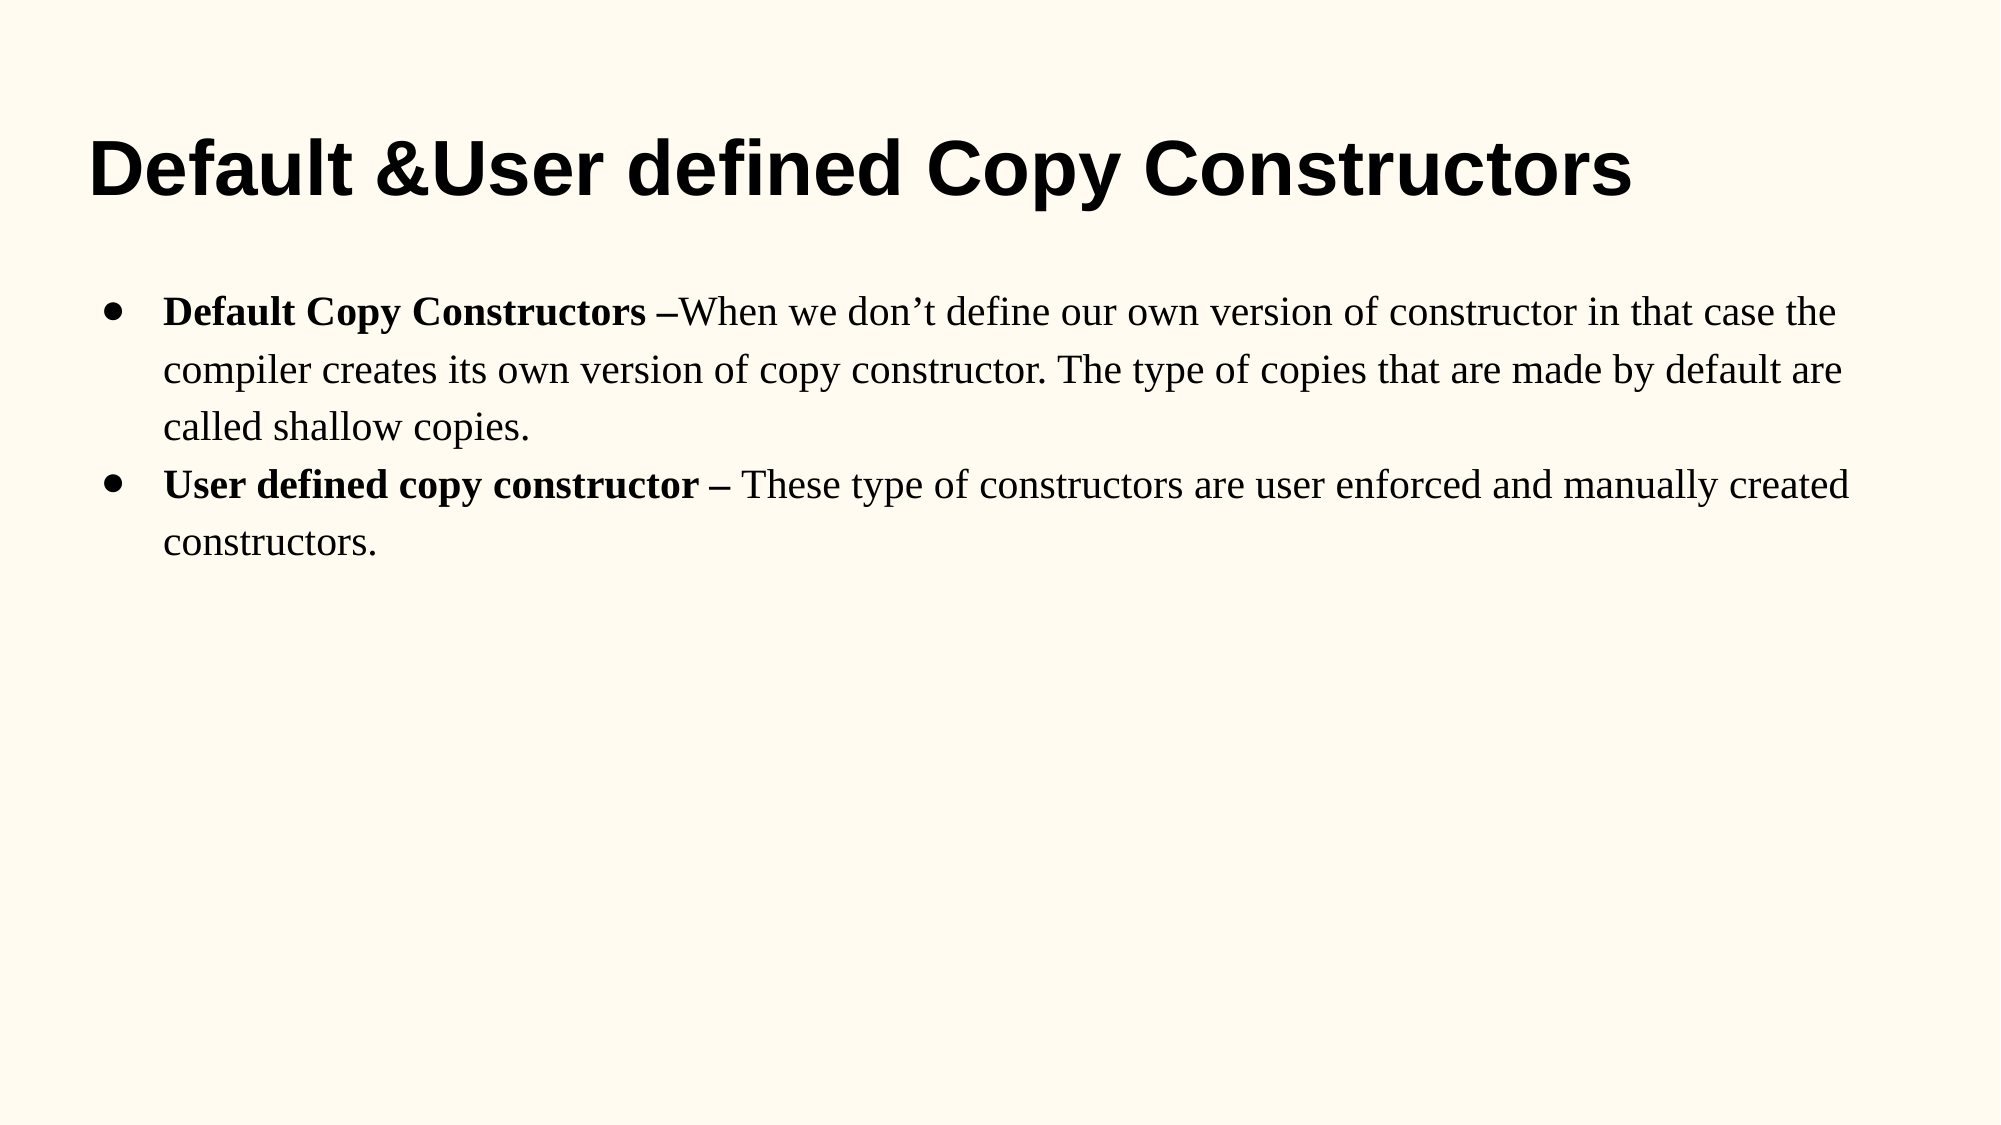

# Default &User defined Copy Constructors
Default Copy Constructors –When we don’t define our own version of constructor in that case the compiler creates its own version of copy constructor. The type of copies that are made by default are called shallow copies.
User defined copy constructor – These type of constructors are user enforced and manually created constructors.